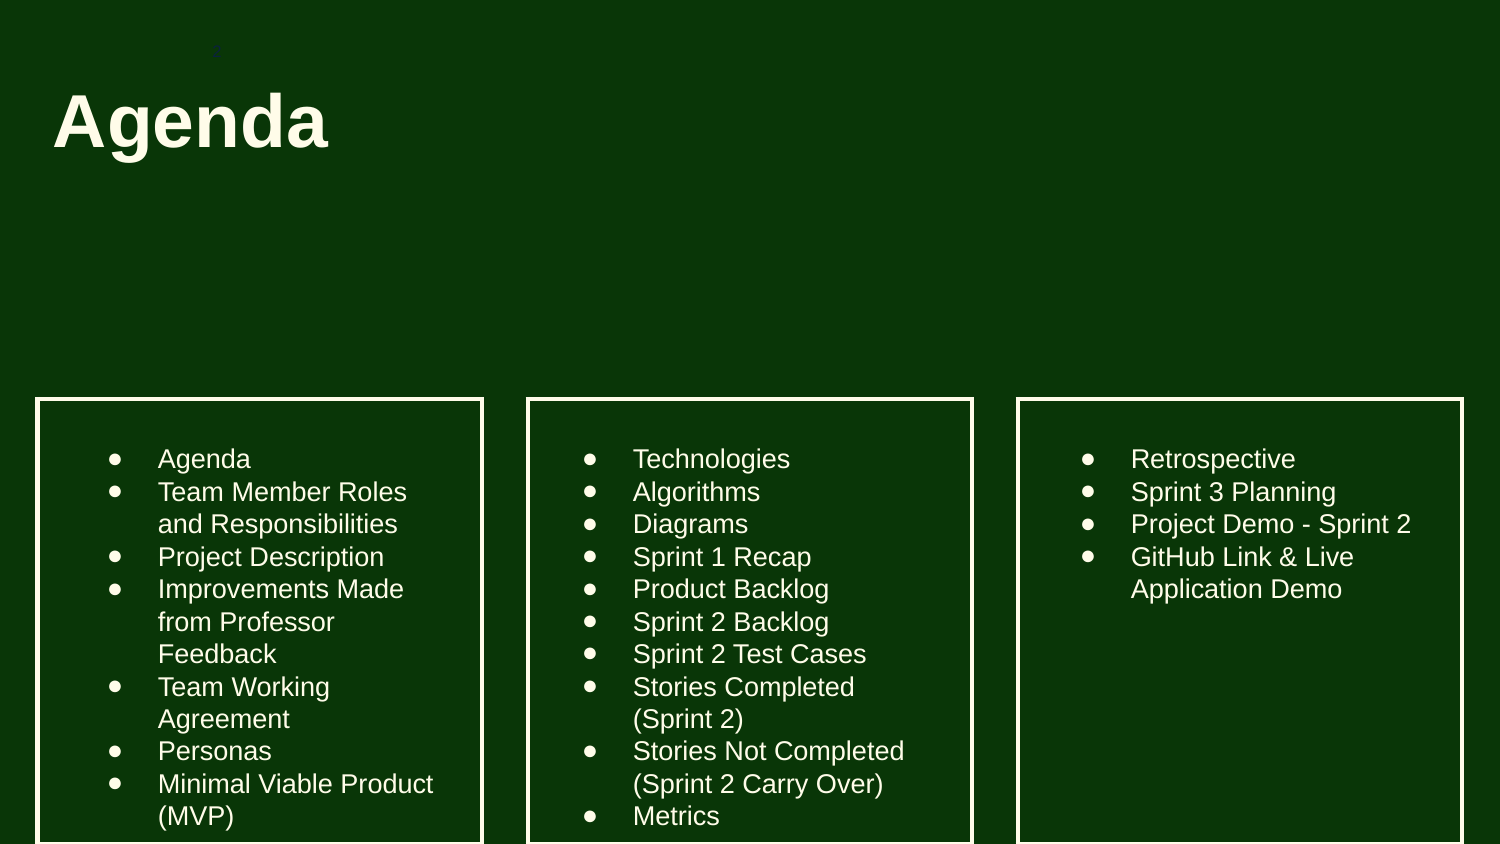

2
Section
12
# Agenda
Agenda
Team Member Roles and Responsibilities
Project Description
Improvements Made from Professor Feedback
Team Working Agreement
Personas
Minimal Viable Product (MVP)
Technologies
Algorithms
Diagrams
Sprint 1 Recap
Product Backlog
Sprint 2 Backlog
Sprint 2 Test Cases
Stories Completed (Sprint 2)
Stories Not Completed (Sprint 2 Carry Over)
Metrics
Retrospective
Sprint 3 Planning
Project Demo - Sprint 2
GitHub Link & Live Application Demo